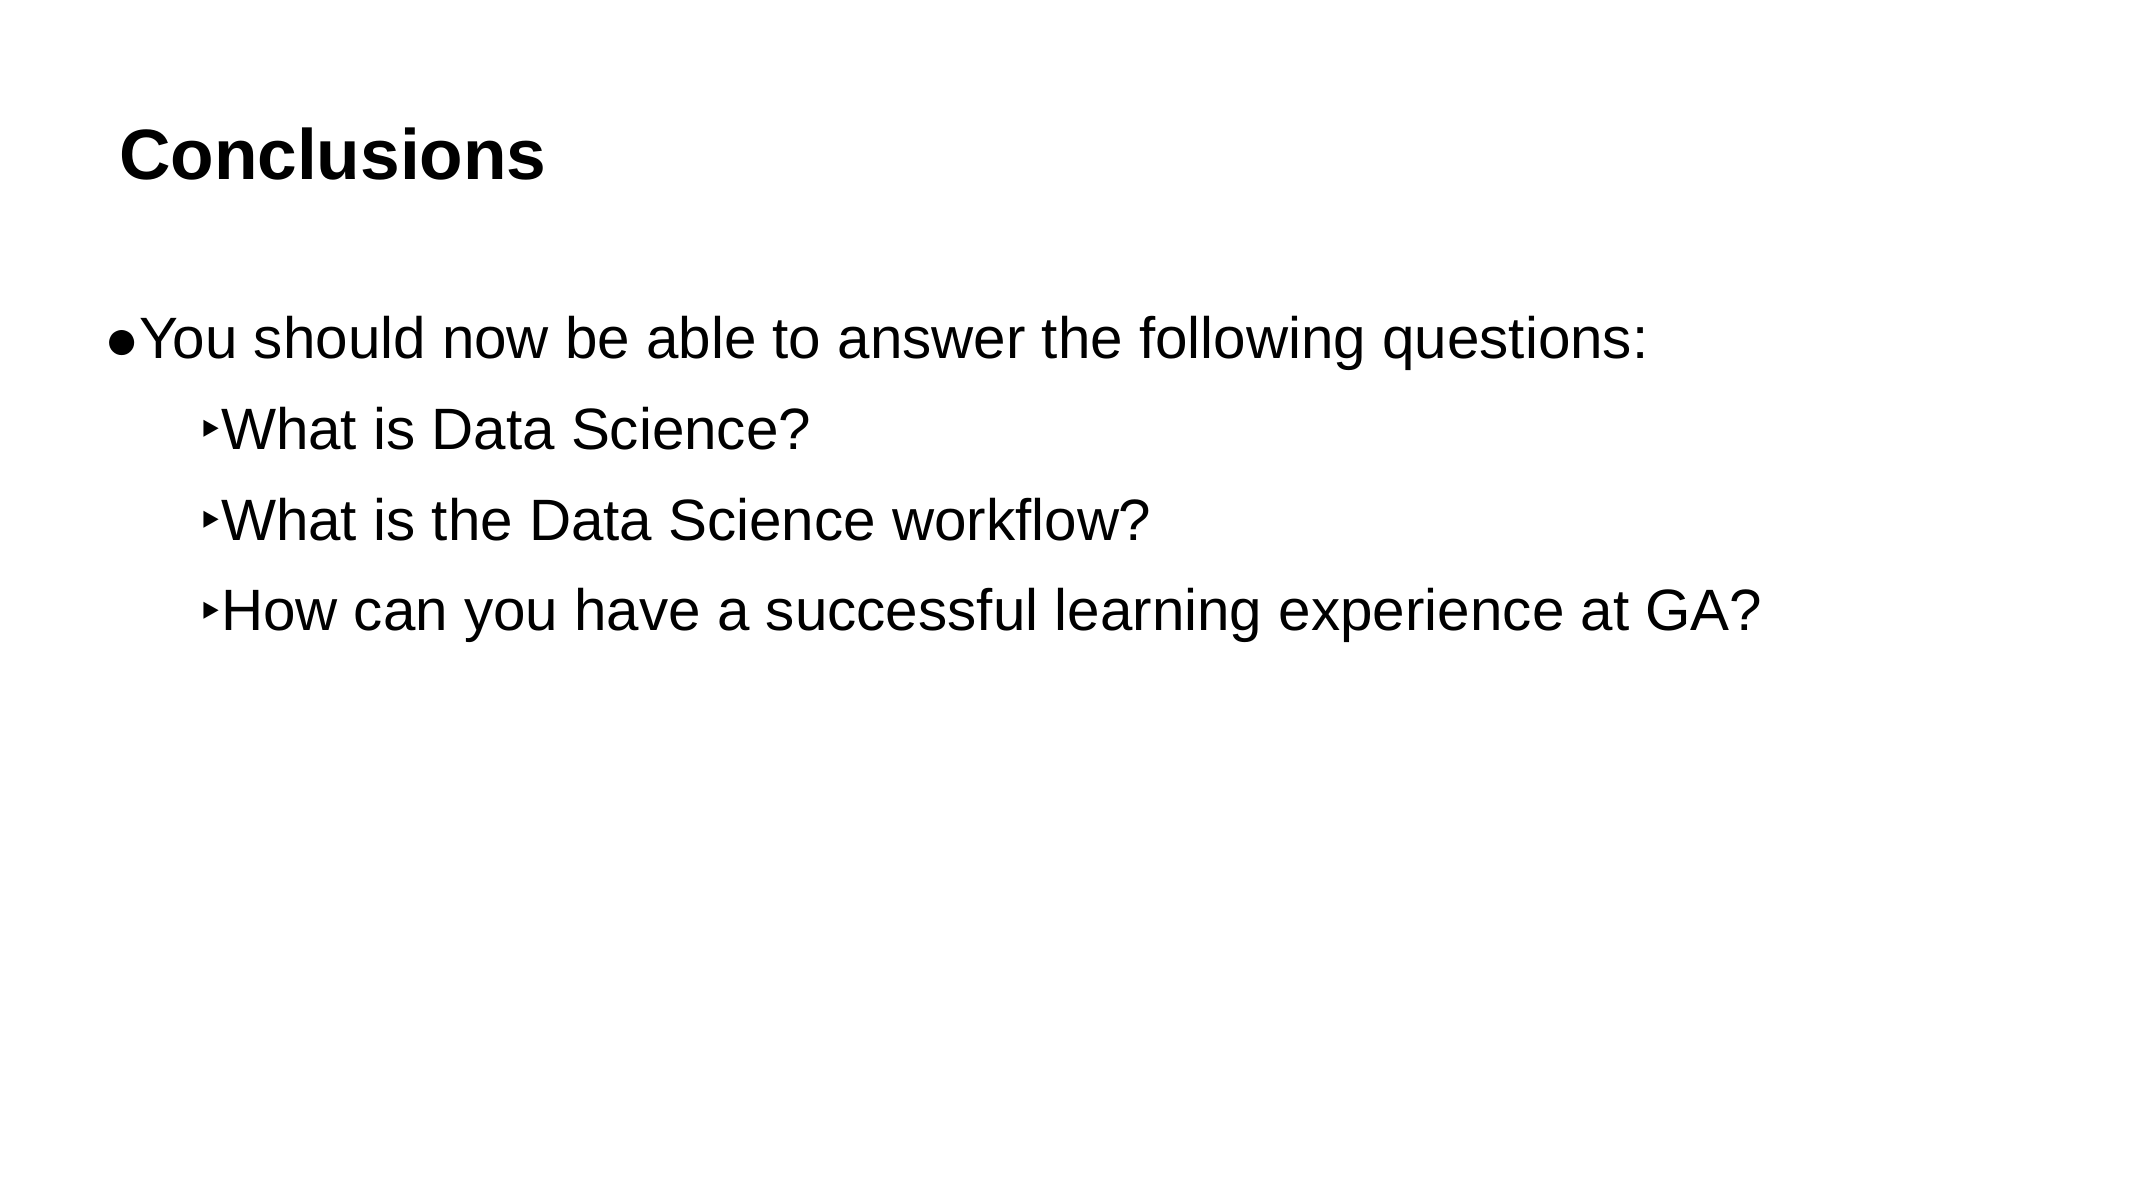

# Conclusions
You should now be able to answer the following questions:
What is Data Science?
What is the Data Science workflow?
How can you have a successful learning experience at GA?